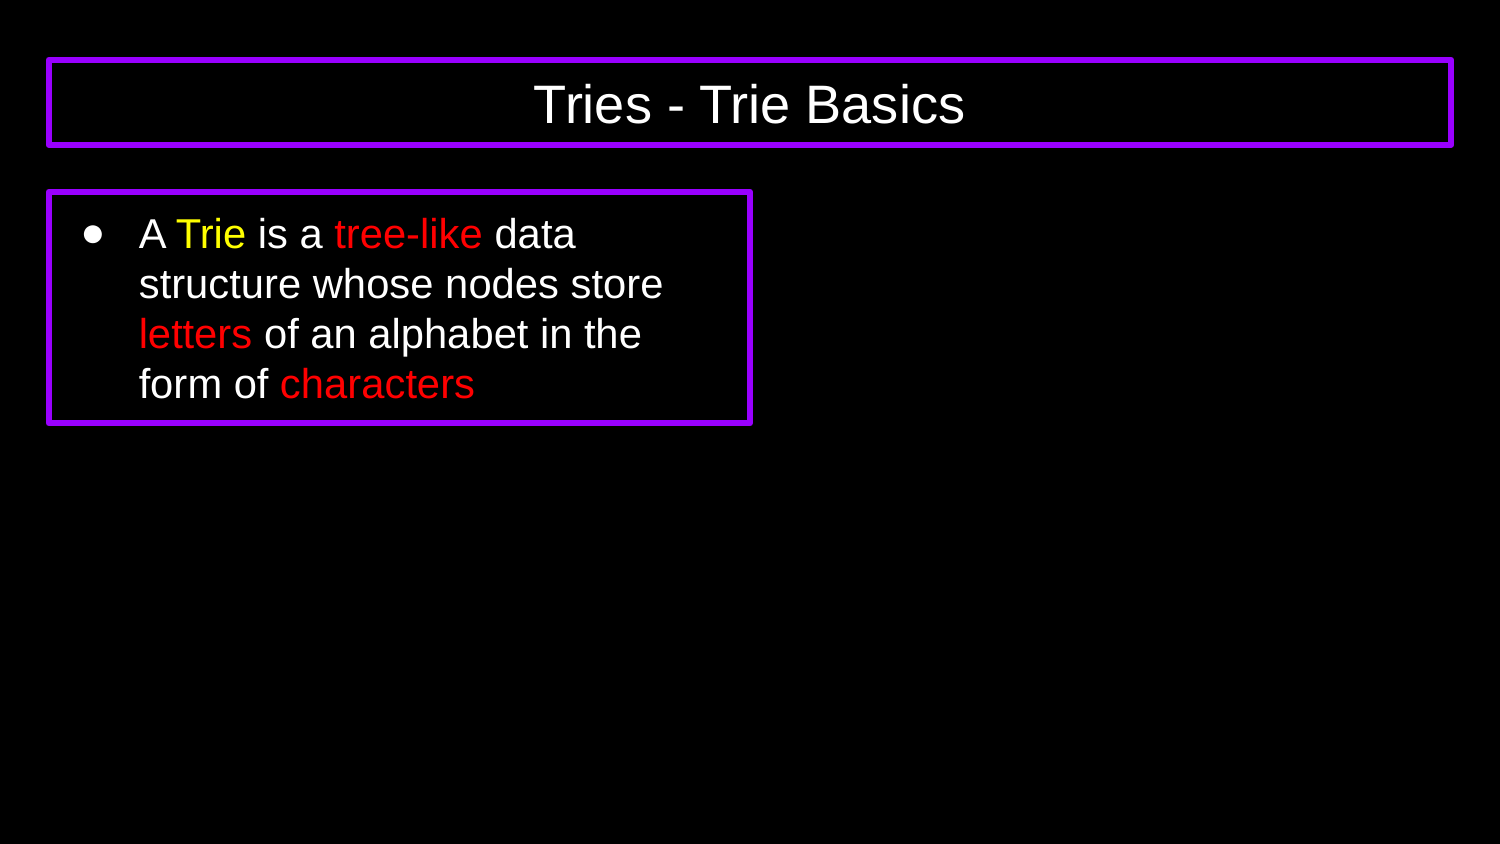

# Tries - Trie Basics
A Trie is a tree-like data structure whose nodes store letters of an alphabet in the form of characters